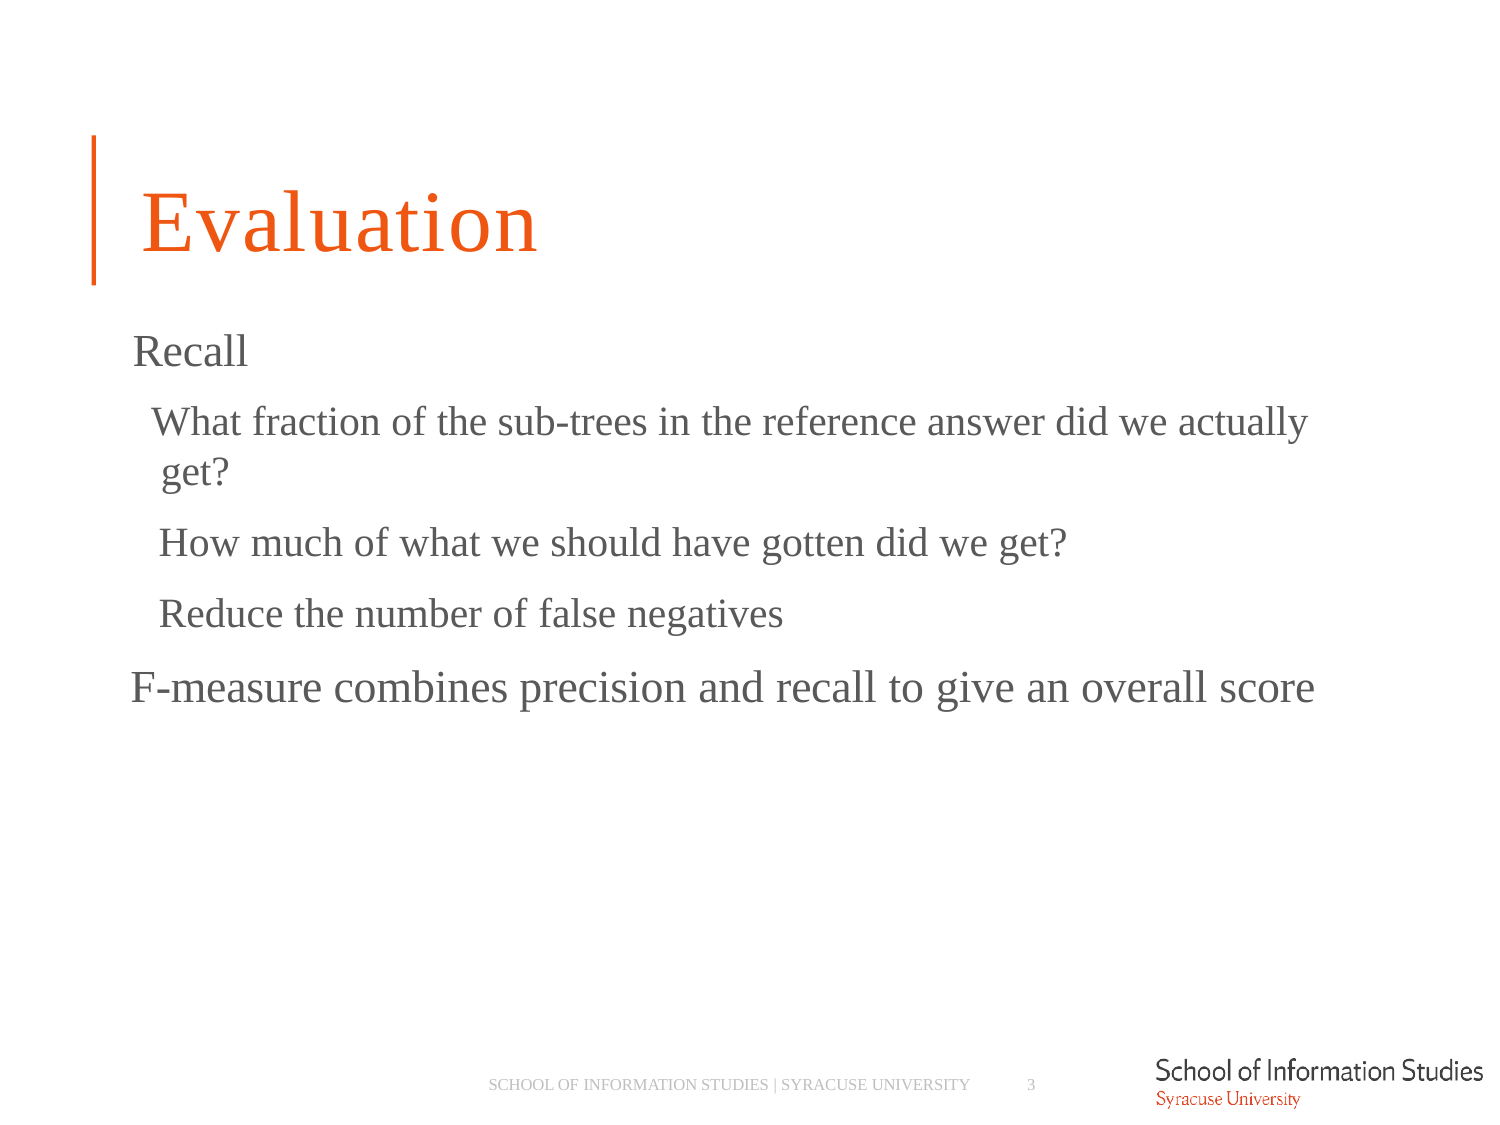

# Evaluation
Recall
­ What fraction of the sub-trees in the reference answer did we actually  get?
­ How much of what we should have gotten did we get?
­ Reduce the number of false negatives
F-measure combines precision and recall to give an overall score
3
SCHOOL OF INFORMATION STUDIES | SYRACUSE UNIVERSITY